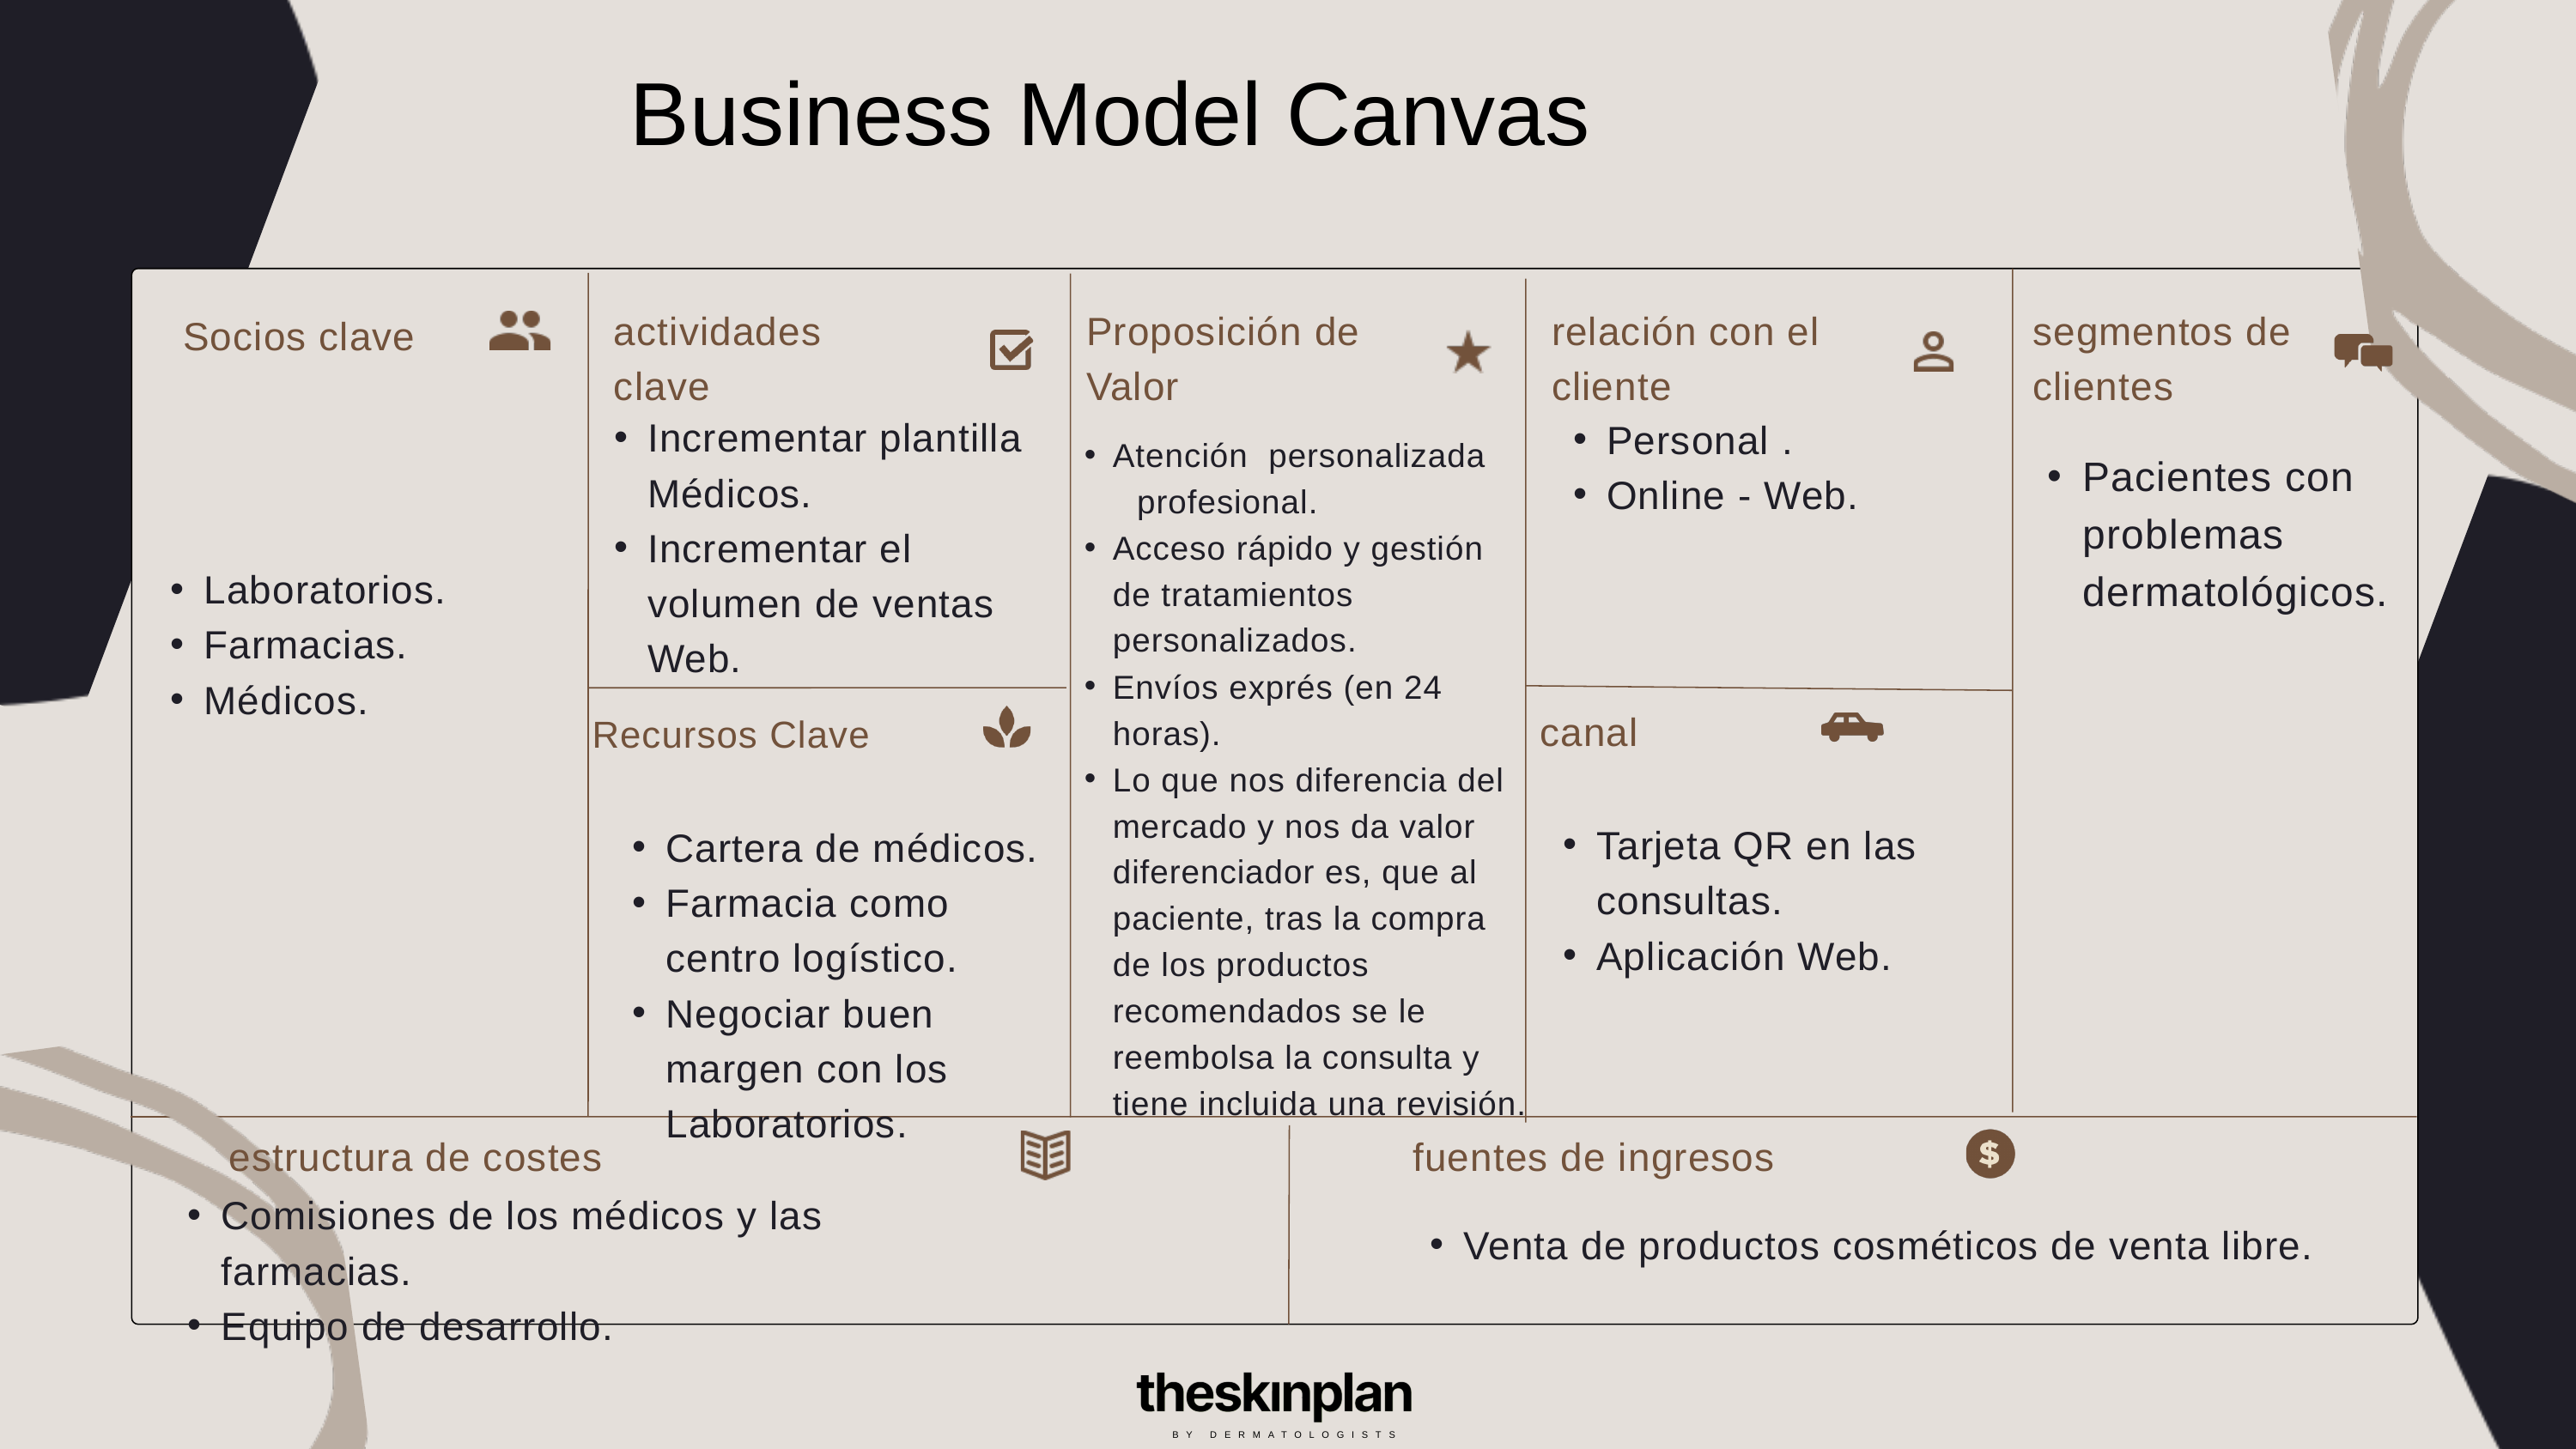

Business Model Canvas

actividades clave
Proposición de
Valor
relación con el cliente
segmentos de clientes
Socios clave

Incrementar plantilla Médicos.
Incrementar el volumen de ventas Web.

Personal .
Online - Web.
Atención  personalizada
        profesional.
Acceso rápido y gestión de tratamientos personalizados.
Envíos exprés (en 24 horas).
Lo que nos diferencia del mercado y nos da valor diferenciador es, que al paciente, tras la compra de los productos recomendados se le reembolsa la consulta y tiene incluida una revisión.

Pacientes con problemas dermatológicos.
Laboratorios.
Farmacias.
Médicos.

canal
Recursos Clave

Tarjeta QR en las consultas.
Aplicación Web.

Cartera de médicos.
Farmacia como centro logístico.
Negociar buen margen con los Laboratorios.

estructura de costes
fuentes de ingresos

Comisiones de los médicos y las farmacias.
Equipo de desarrollo.
Venta de productos cosméticos de venta libre.

BY DERMATOLOGISTS